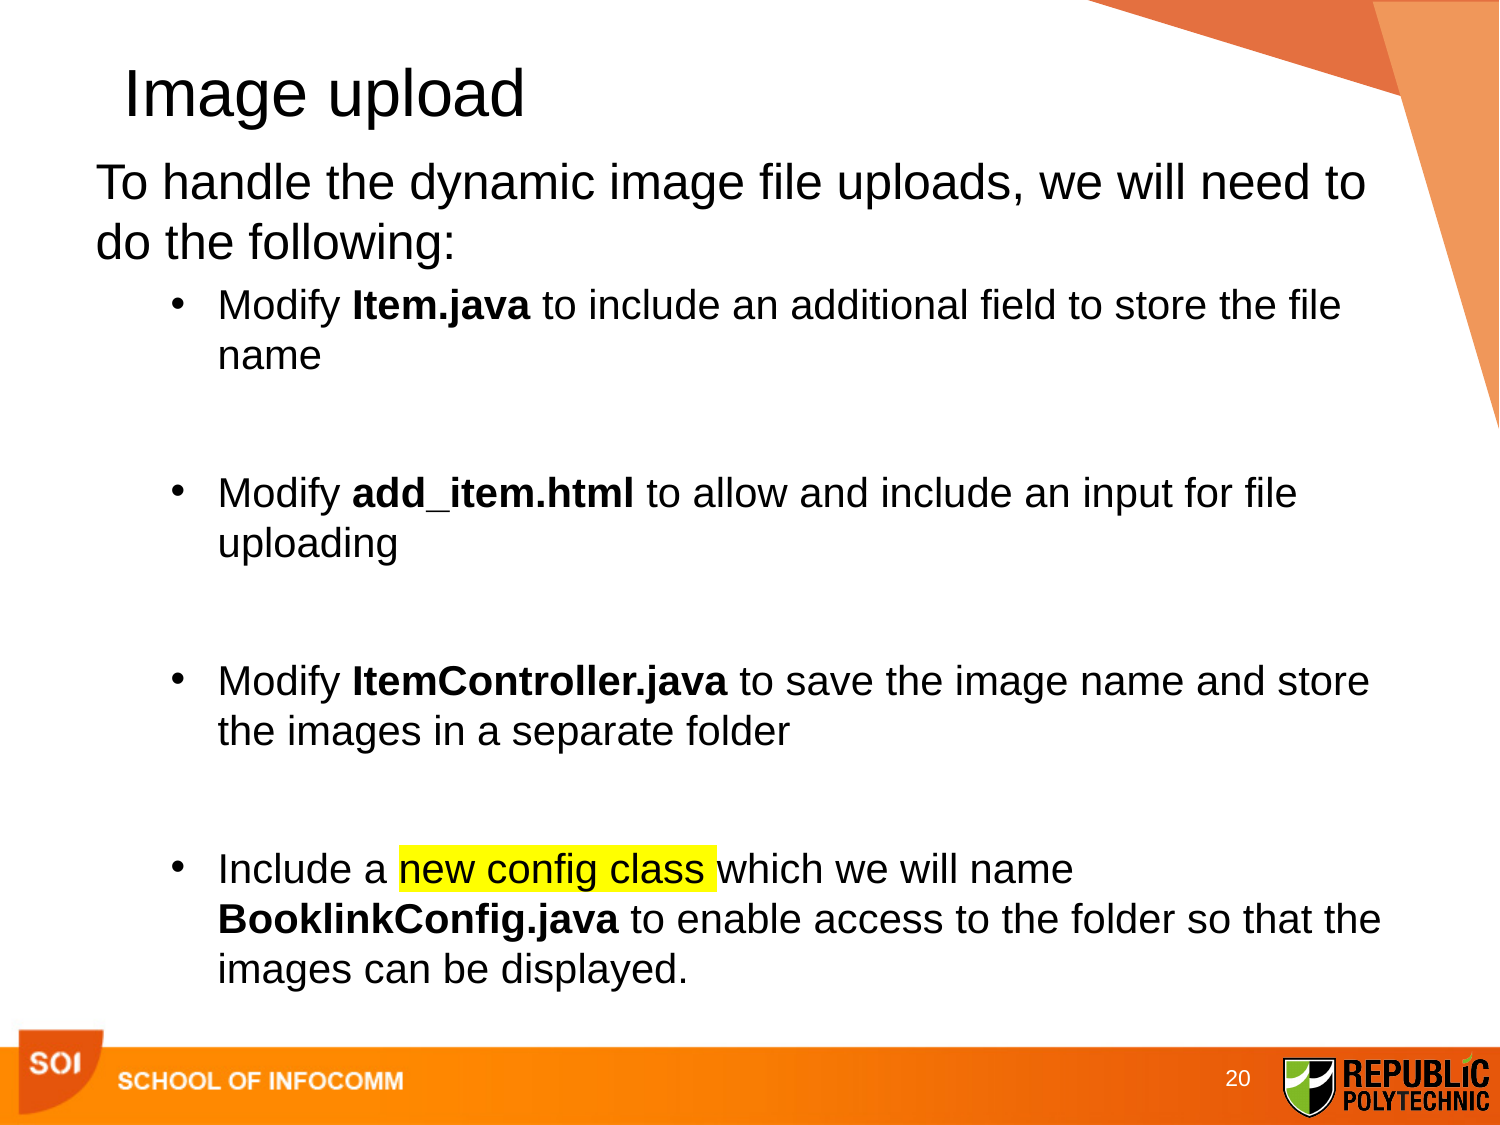

# Image upload
To handle the dynamic image file uploads, we will need to do the following:
Modify Item.java to include an additional field to store the file name

Modify add_item.html to allow and include an input for file uploading

Modify ItemController.java to save the image name and store the images in a separate folder

Include a new config class which we will name BooklinkConfig.java to enable access to the folder so that the images can be displayed.

20